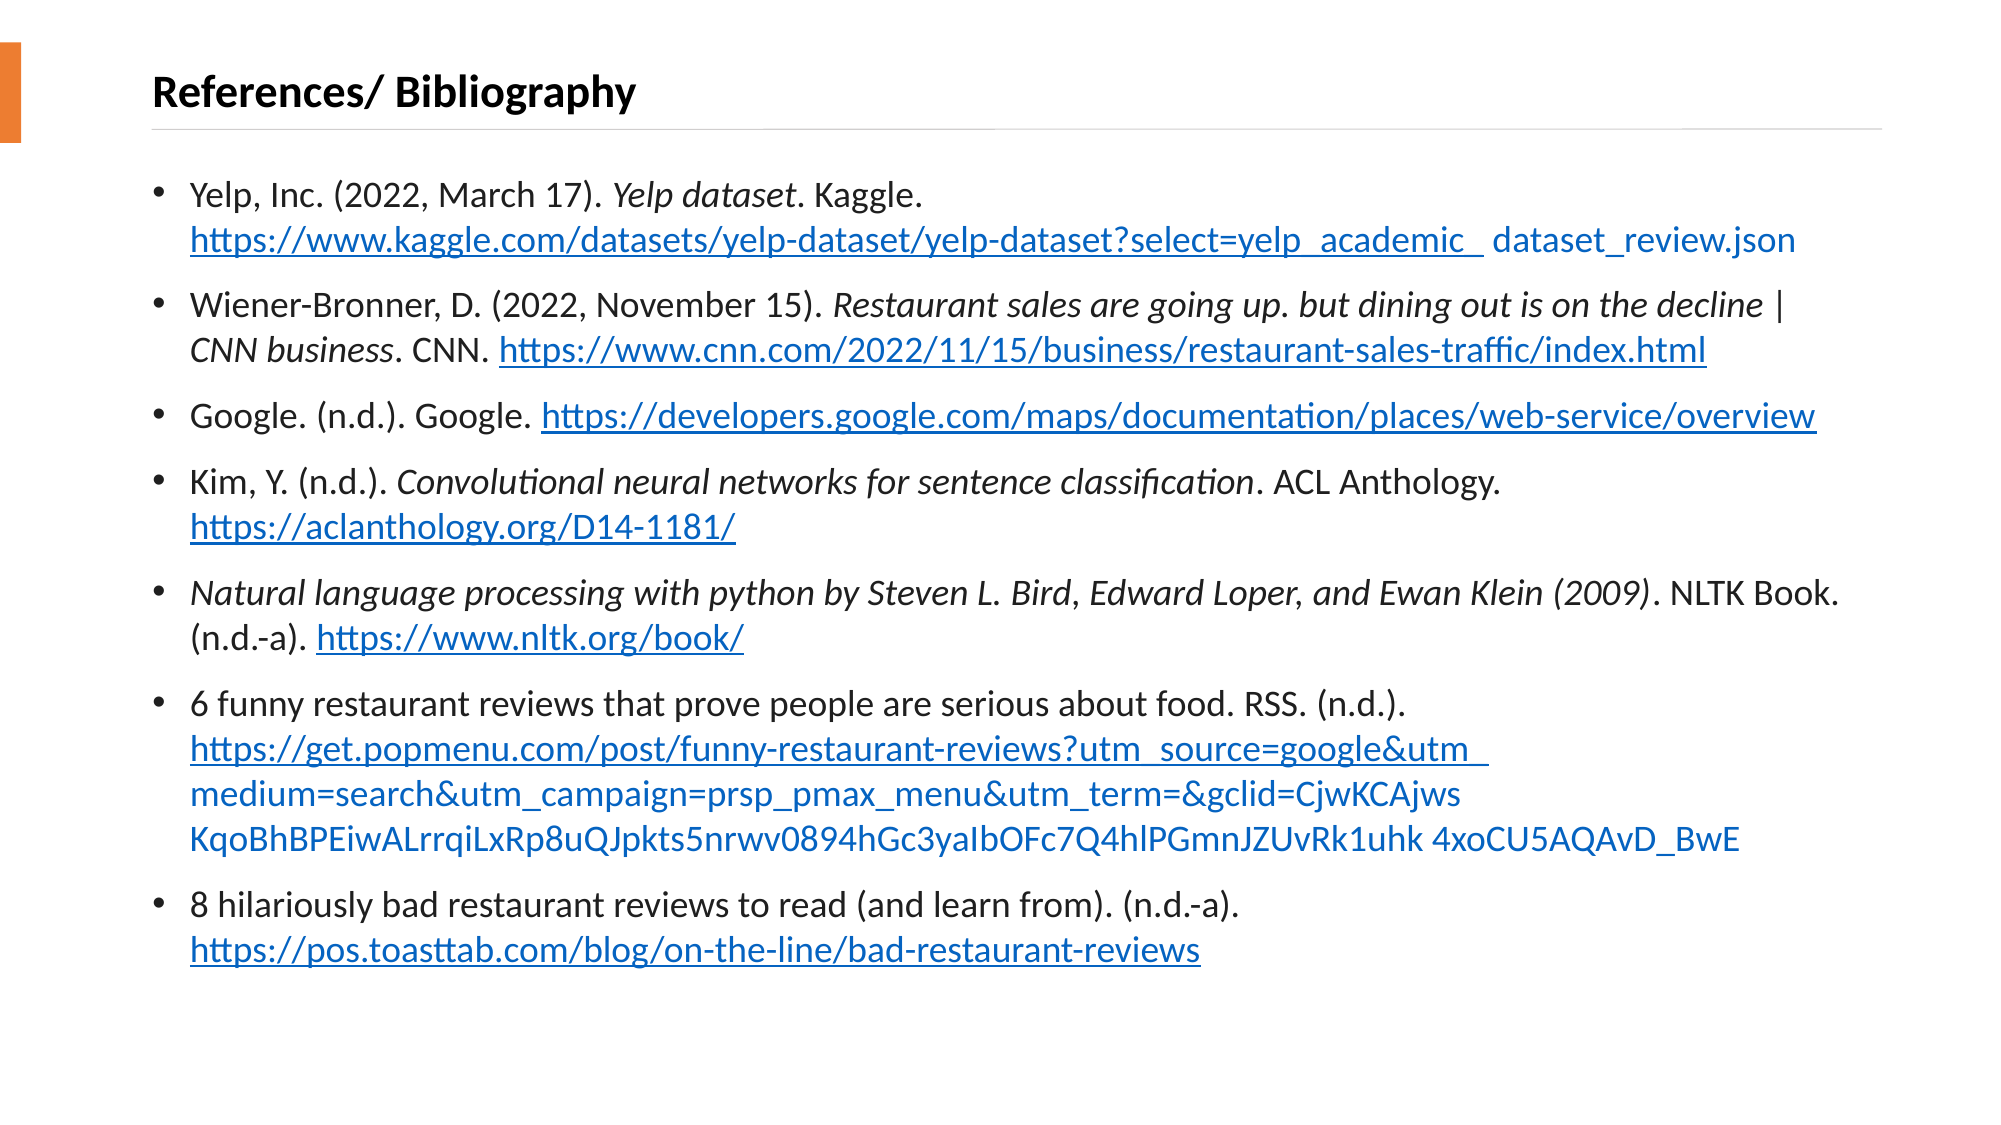

# References/ Bibliography
Yelp, Inc. (2022, March 17). Yelp dataset. Kaggle. https://www.kaggle.com/datasets/yelp-dataset/yelp-dataset?select=yelp_academic_ dataset_review.json
Wiener-Bronner, D. (2022, November 15). Restaurant sales are going up. but dining out is on the decline | CNN business. CNN. https://www.cnn.com/2022/11/15/business/restaurant-sales-traffic/index.html
Google. (n.d.). Google. https://developers.google.com/maps/documentation/places/web-service/overview
Kim, Y. (n.d.). Convolutional neural networks for sentence classification. ACL Anthology. https://aclanthology.org/D14-1181/
Natural language processing with python by Steven L. Bird, Edward Loper, and Ewan Klein (2009). NLTK Book. (n.d.-a). https://www.nltk.org/book/
6 funny restaurant reviews that prove people are serious about food. RSS. (n.d.).  https://get.popmenu.com/post/funny-restaurant-reviews?utm_source=google&utm_ medium=search&utm_campaign=prsp_pmax_menu&utm_term=&gclid=CjwKCAjws KqoBhBPEiwALrrqiLxRp8uQJpkts5nrwv0894hGc3yaIbOFc7Q4hlPGmnJZUvRk1uhk 4xoCU5AQAvD_BwE
8 hilariously bad restaurant reviews to read (and learn from). (n.d.-a). https://pos.toasttab.com/blog/on-the-line/bad-restaurant-reviews